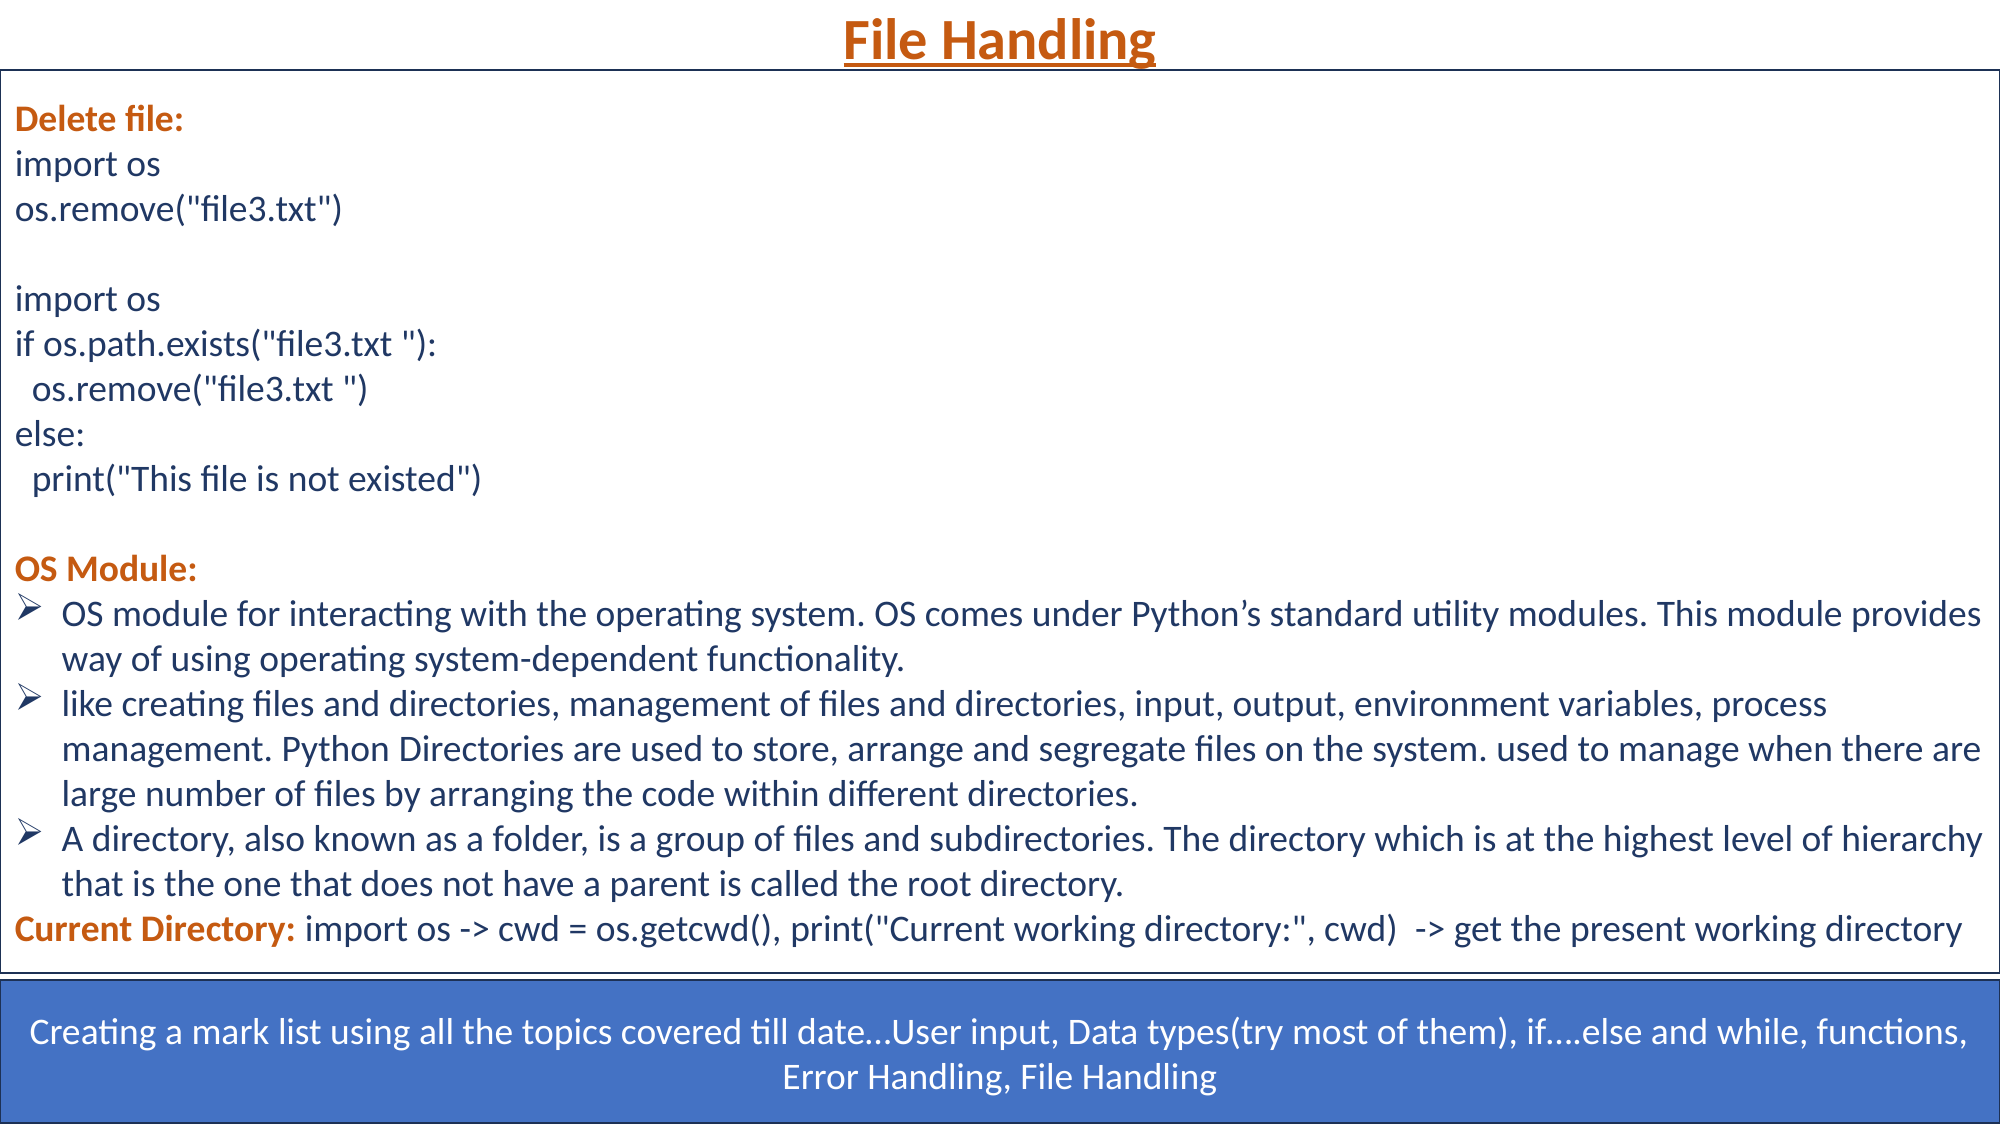

File Handling

Delete file:
import os
os.remove("file3.txt")

import os
if os.path.exists("file3.txt "):
  os.remove("file3.txt ")
else:
  print("This file is not existed")

OS Module:
OS module for interacting with the operating system. OS comes under Python’s standard utility modules. This module provides way of using operating system-dependent functionality.
like creating files and directories, management of files and directories, input, output, environment variables, process management. Python Directories are used to store, arrange and segregate files on the system. used to manage when there are large number of files by arranging the code within different directories.
A directory, also known as a folder, is a group of files and subdirectories. The directory which is at the highest level of hierarchy that is the one that does not have a parent is called the root directory.
Current Directory: import os -> cwd = os.getcwd(), print("Current working directory:", cwd)  -> get the present working directory
Creating a mark list using all the topics covered till date…User input, Data types(try most of them), if….else and while, functions, Error Handling, File Handling